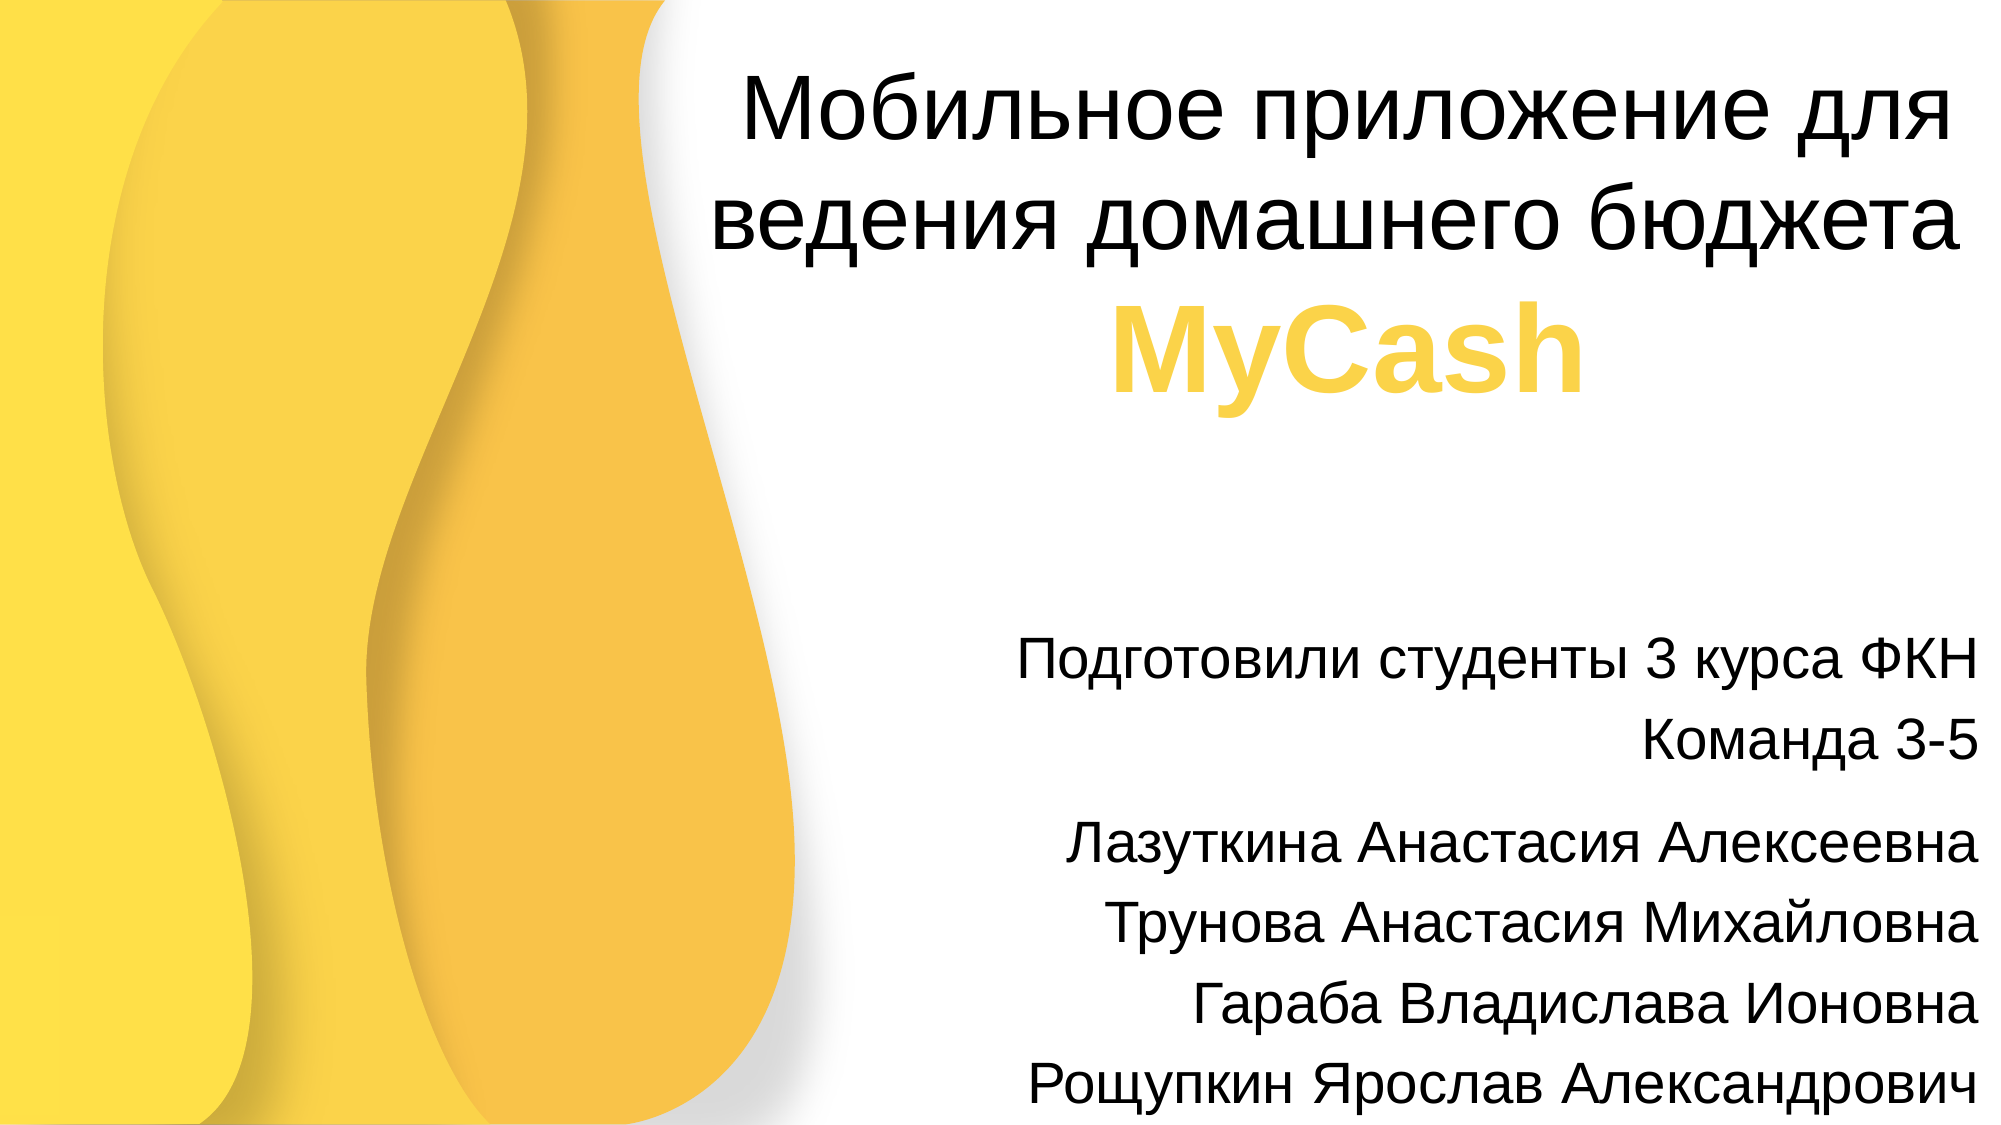

# Мобильное приложение для ведения домашнего бюджета  MyCash
Подготовили студенты 3 курса ФКН
Команда 3-5

Лазуткина Анастасия Алексеевна
Трунова Анастасия Михайловна
Гараба Владислава Ионовна
Рощупкин Ярослав Александрович